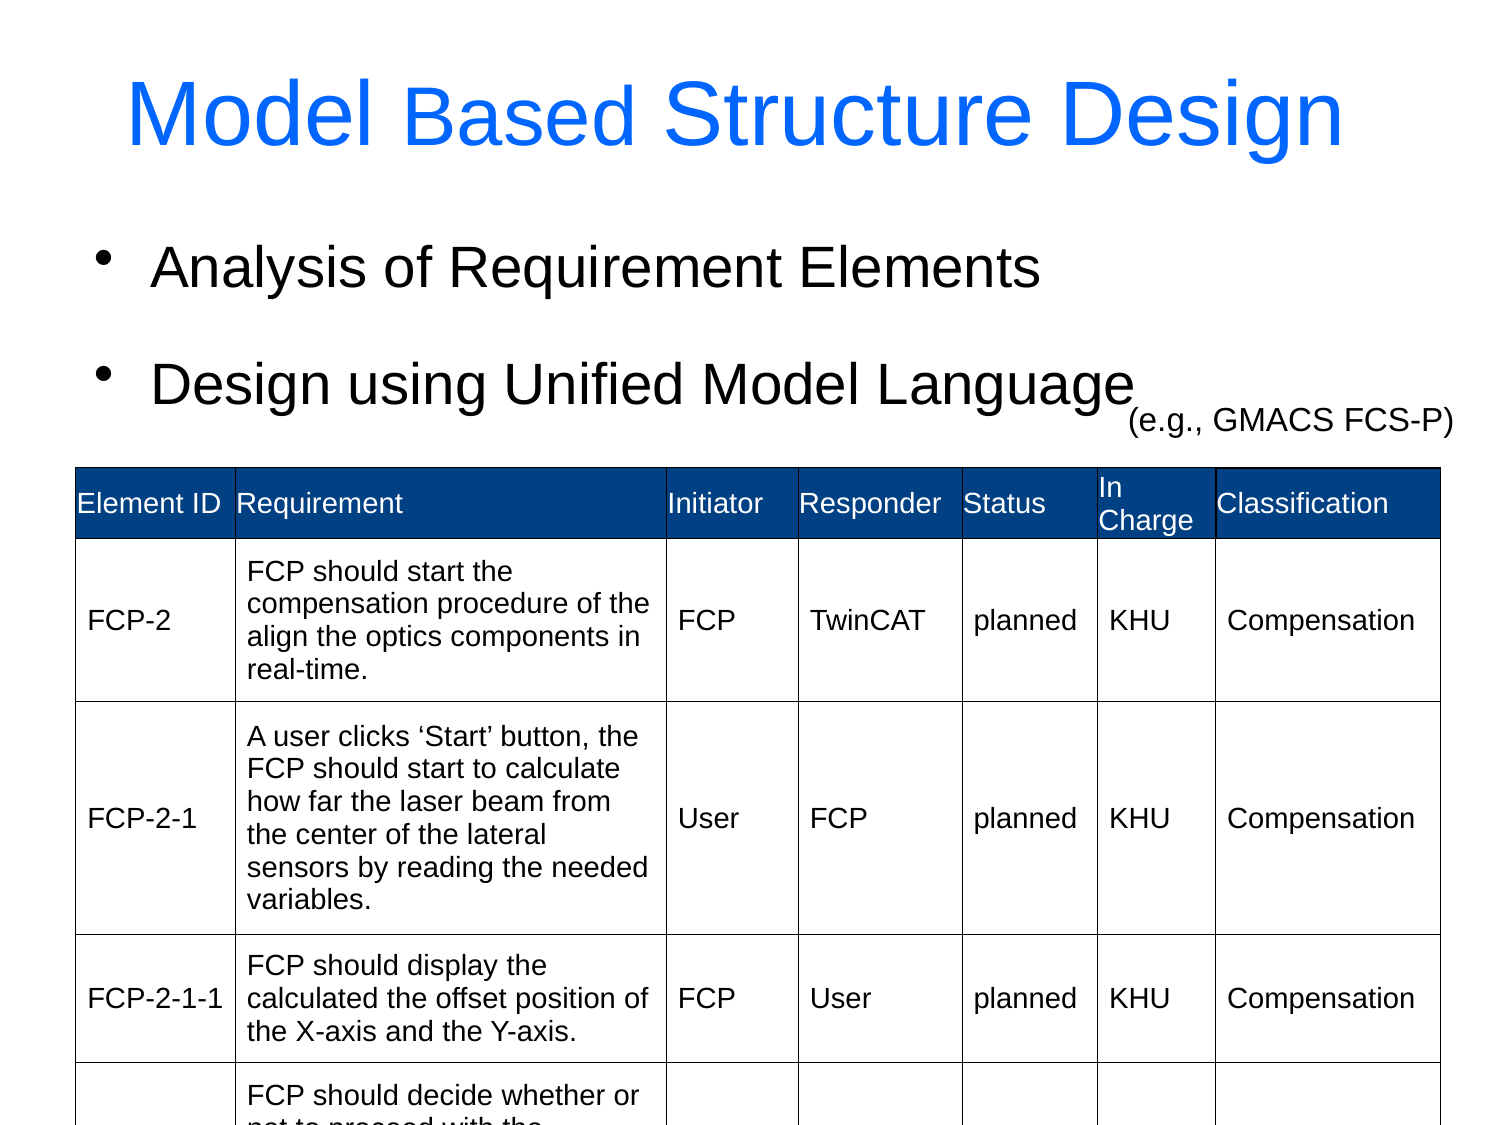

# Model Based Structure Design
Analysis of Requirement Elements
Design using Unified Model Language

(e.g., GMACS FCS-P)
| Element ID | Requirement | Initiator | Responder | Status | In Charge | Classification |
| --- | --- | --- | --- | --- | --- | --- |
| FCP-2 | FCP should start the compensation procedure of the align the optics components in real-time. | FCP | TwinCAT | planned | KHU | Compensation |
| FCP-2-1 | A user clicks ‘Start’ button, the FCP should start to calculate how far the laser beam from the center of the lateral sensors by reading the needed variables. | User | FCP | planned | KHU | Compensation |
| FCP-2-1-1 | FCP should display the calculated the offset position of the X-axis and the Y-axis. | FCP | User | planned | KHU | Compensation |
| FCP-2-1-2 | FCP should decide whether or not to proceed with the compensation procedure. The judgment factor must be predefined. | FCP | FCP | planned | KHU | Compensation |
| FCP-2-2 | FCP should calculate the adjusting values about 6-axis of the hexapods. | FCP | FCP | planned | KHU | Compensation |
| FCP-2-3 | Hexapods should adjust the 6-axis according to the compensation value of the FCP. | FCP | Hexapods | planned | KHU | Compensation |